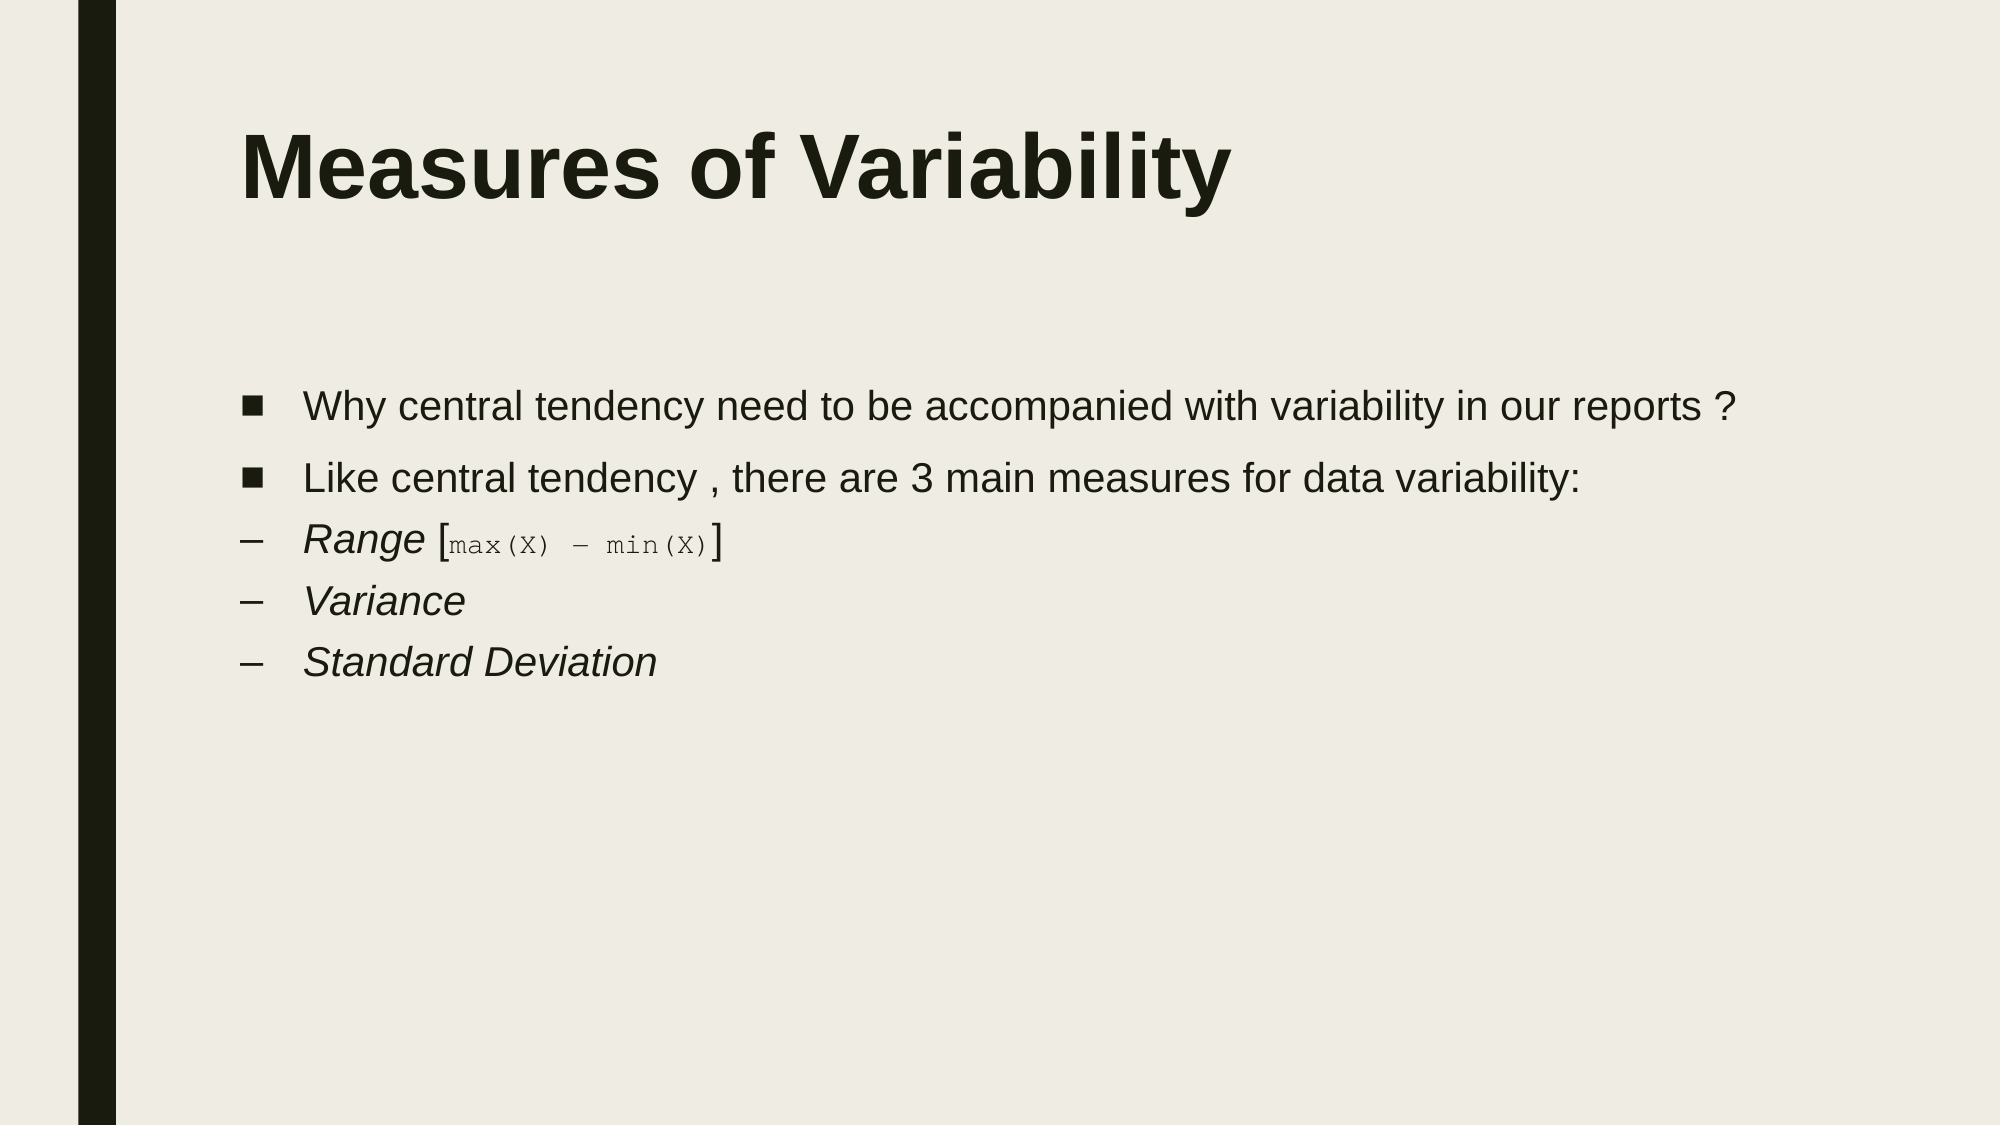

# Measures of Variability
Why central tendency need to be accompanied with variability in our reports ?
Like central tendency , there are 3 main measures for data variability:
Range [max(X) − min(X)]
Variance
Standard Deviation